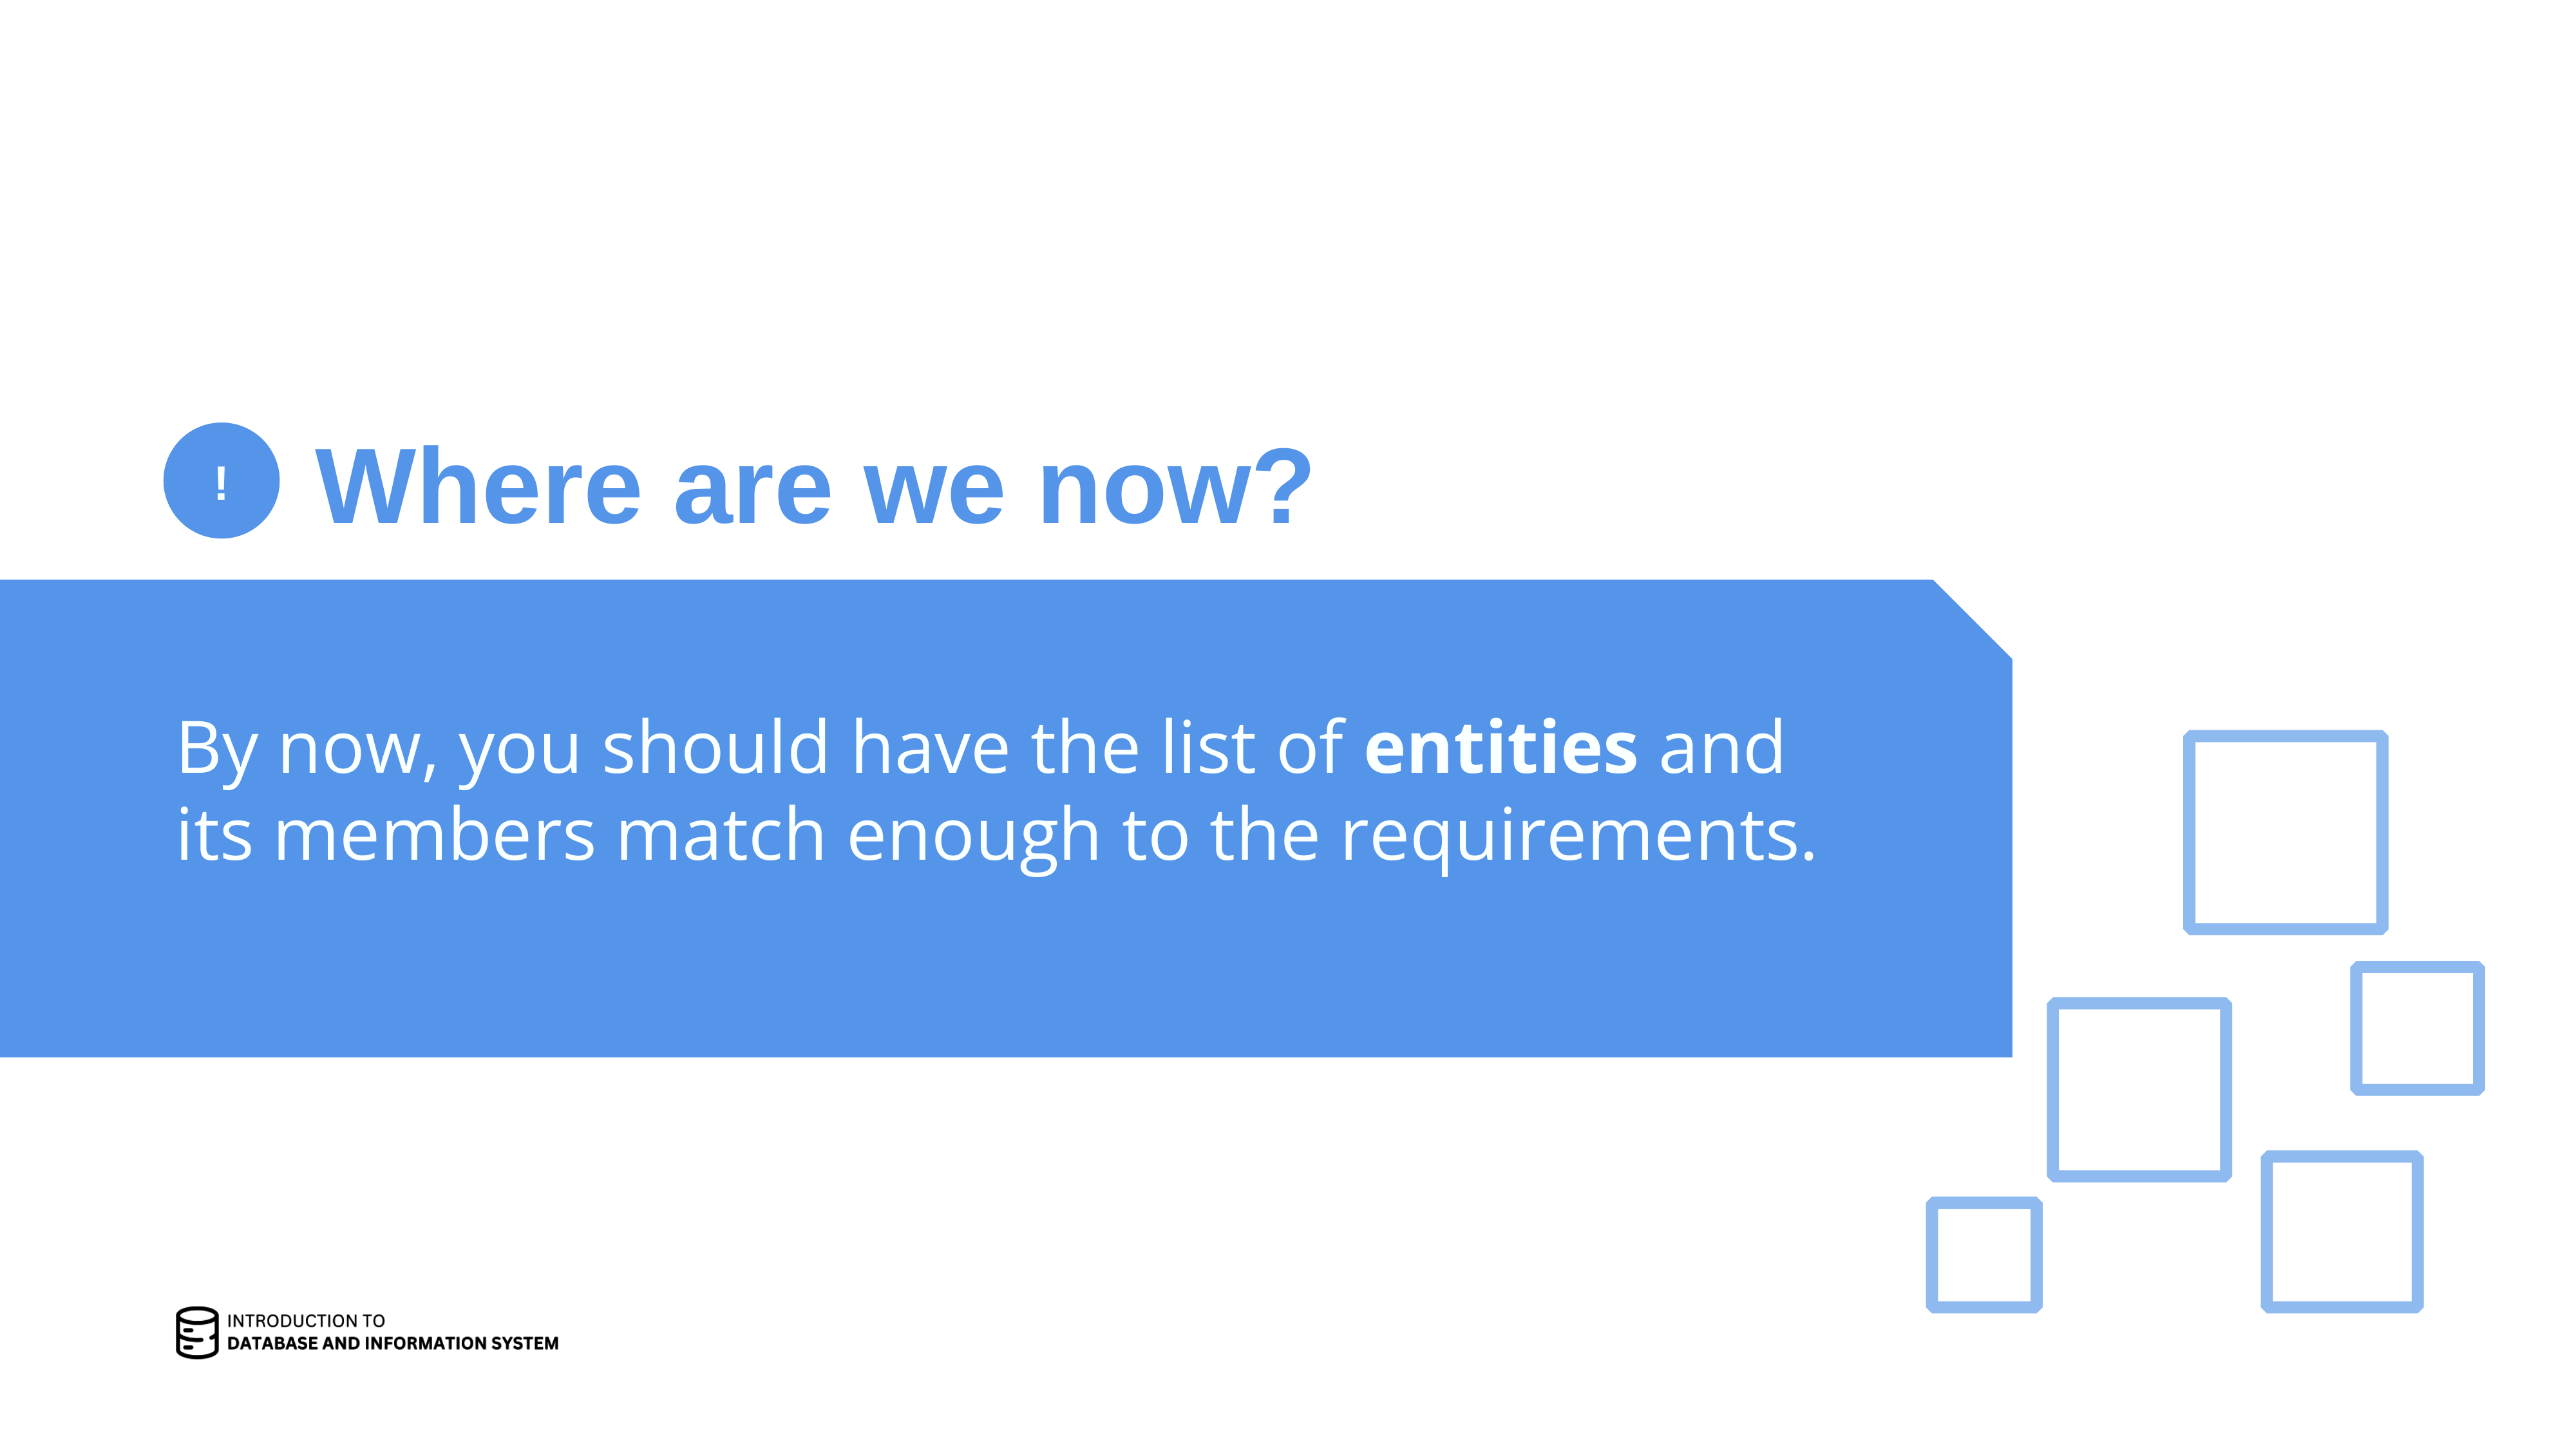

# Where are we now?
By now, you should have the list of entities and
its members match enough to the requirements.